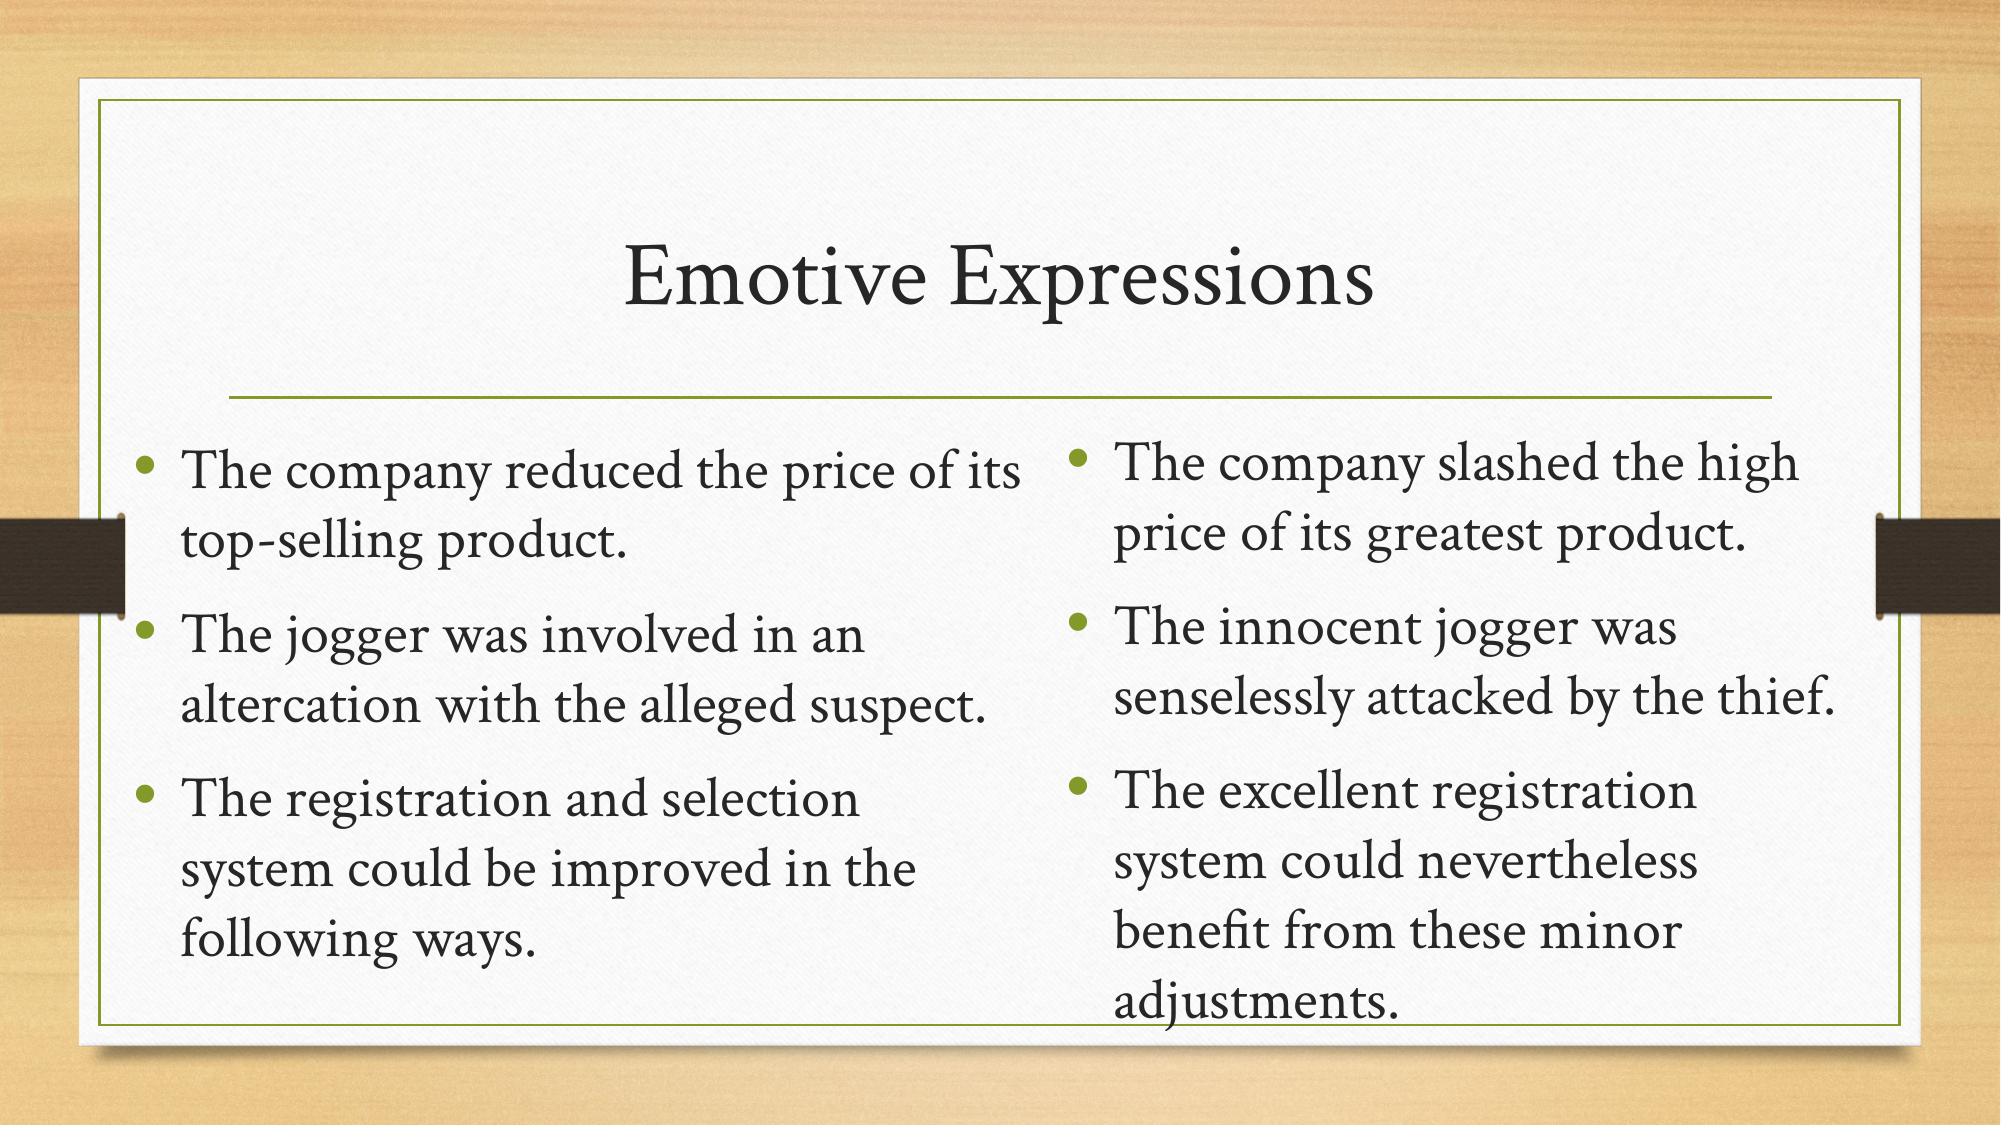

# Emotive Expressions
The company slashed the high price of its greatest product.
The innocent jogger was senselessly attacked by the thief.
The excellent registration system could nevertheless benefit from these minor adjustments.
The company reduced the price of its top-selling product.
The jogger was involved in an altercation with the alleged suspect.
The registration and selection system could be improved in the following ways.